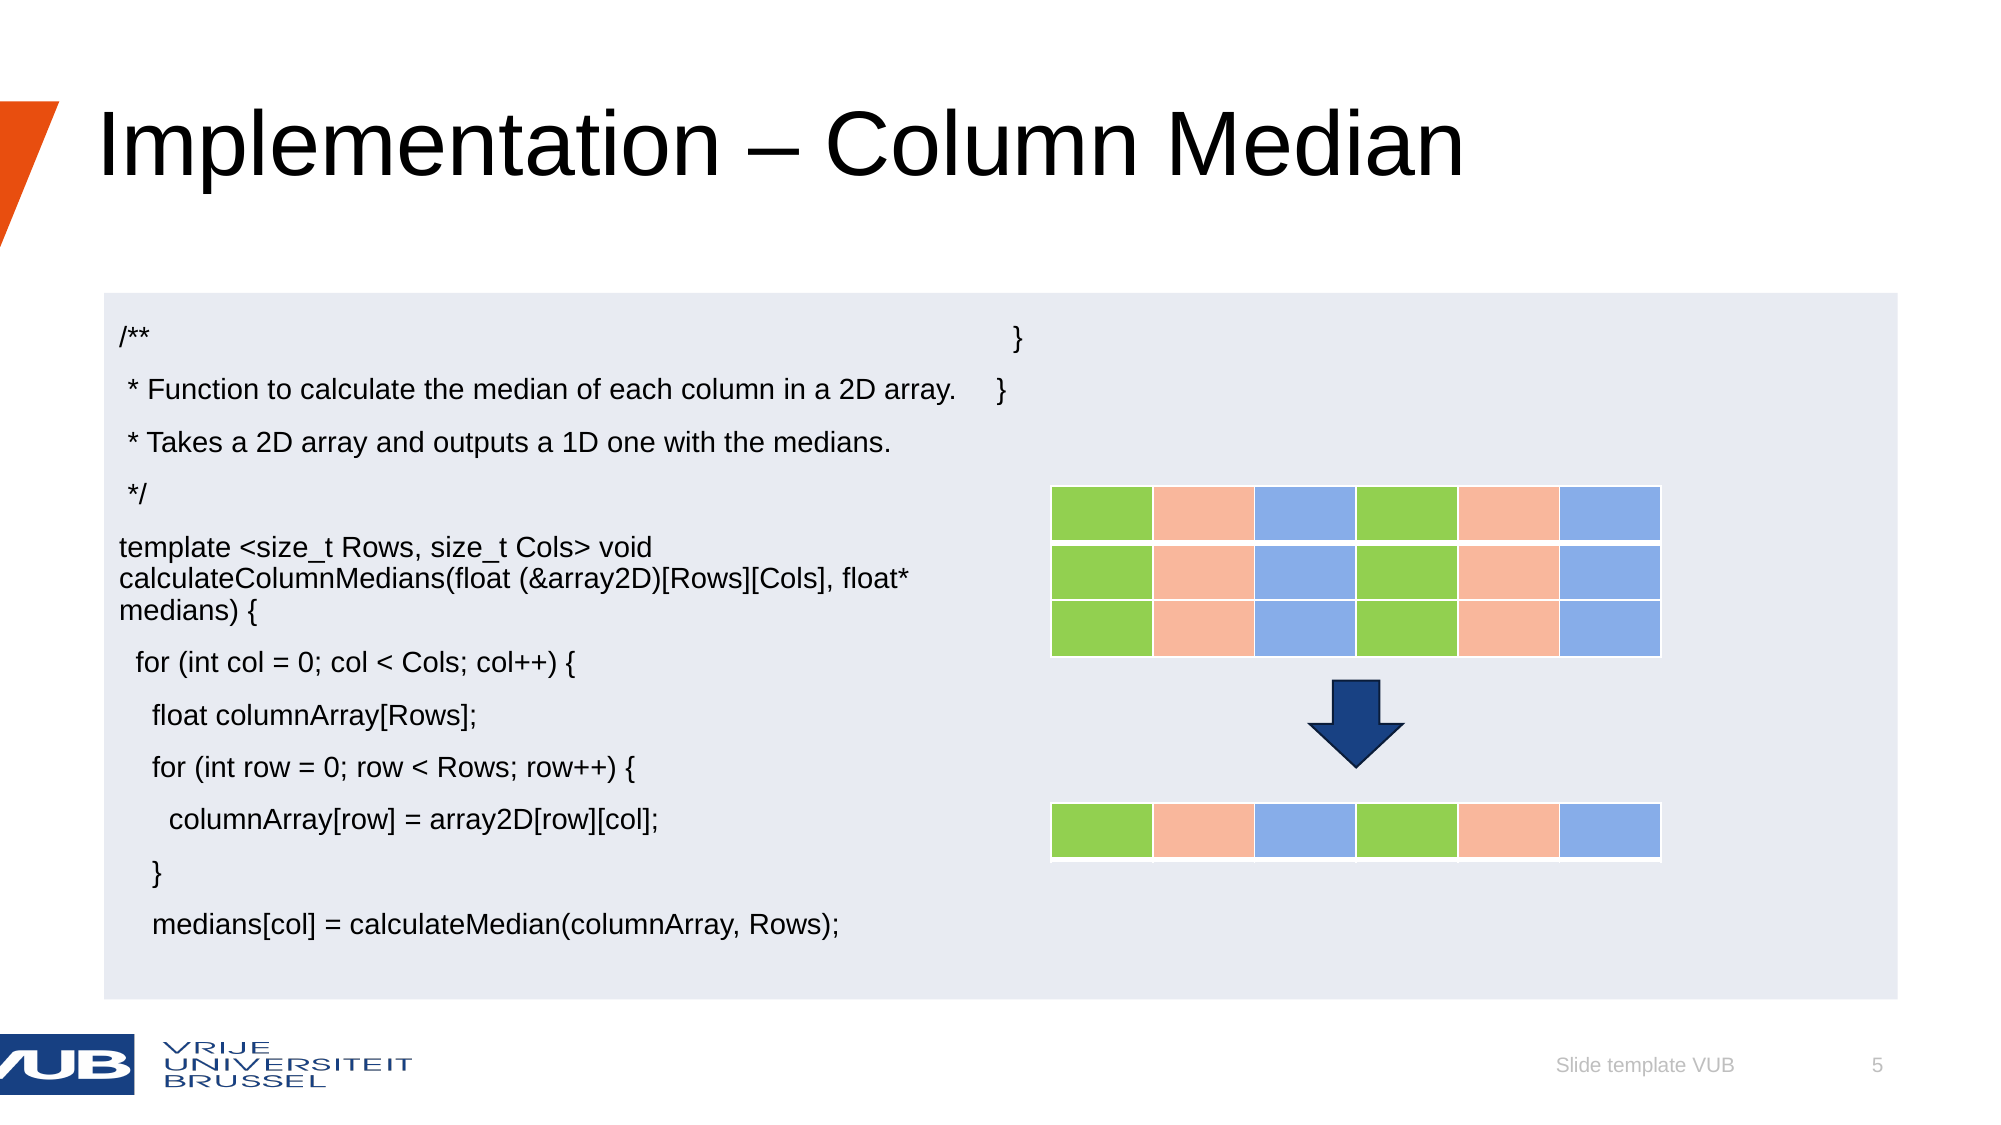

# Implementation – Column Median
/**
 * Function to calculate the median of each column in a 2D array.
 * Takes a 2D array and outputs a 1D one with the medians.
 */
template <size_t Rows, size_t Cols> void calculateColumnMedians(float (&array2D)[Rows][Cols], float* medians) {
  for (int col = 0; col < Cols; col++) {
    float columnArray[Rows];
    for (int row = 0; row < Rows; row++) {
      columnArray[row] = array2D[row][col];
    }
    medians[col] = calculateMedian(columnArray, Rows);
  }
}

|  |  |  |  |  |  |
| --- | --- | --- | --- | --- | --- |
|  |  |  |  |  |  |
|  |  |  |  |  |  |

|  |  |  |  |  |  |
| --- | --- | --- | --- | --- | --- |
06/09/2024
Slide template VUB
5